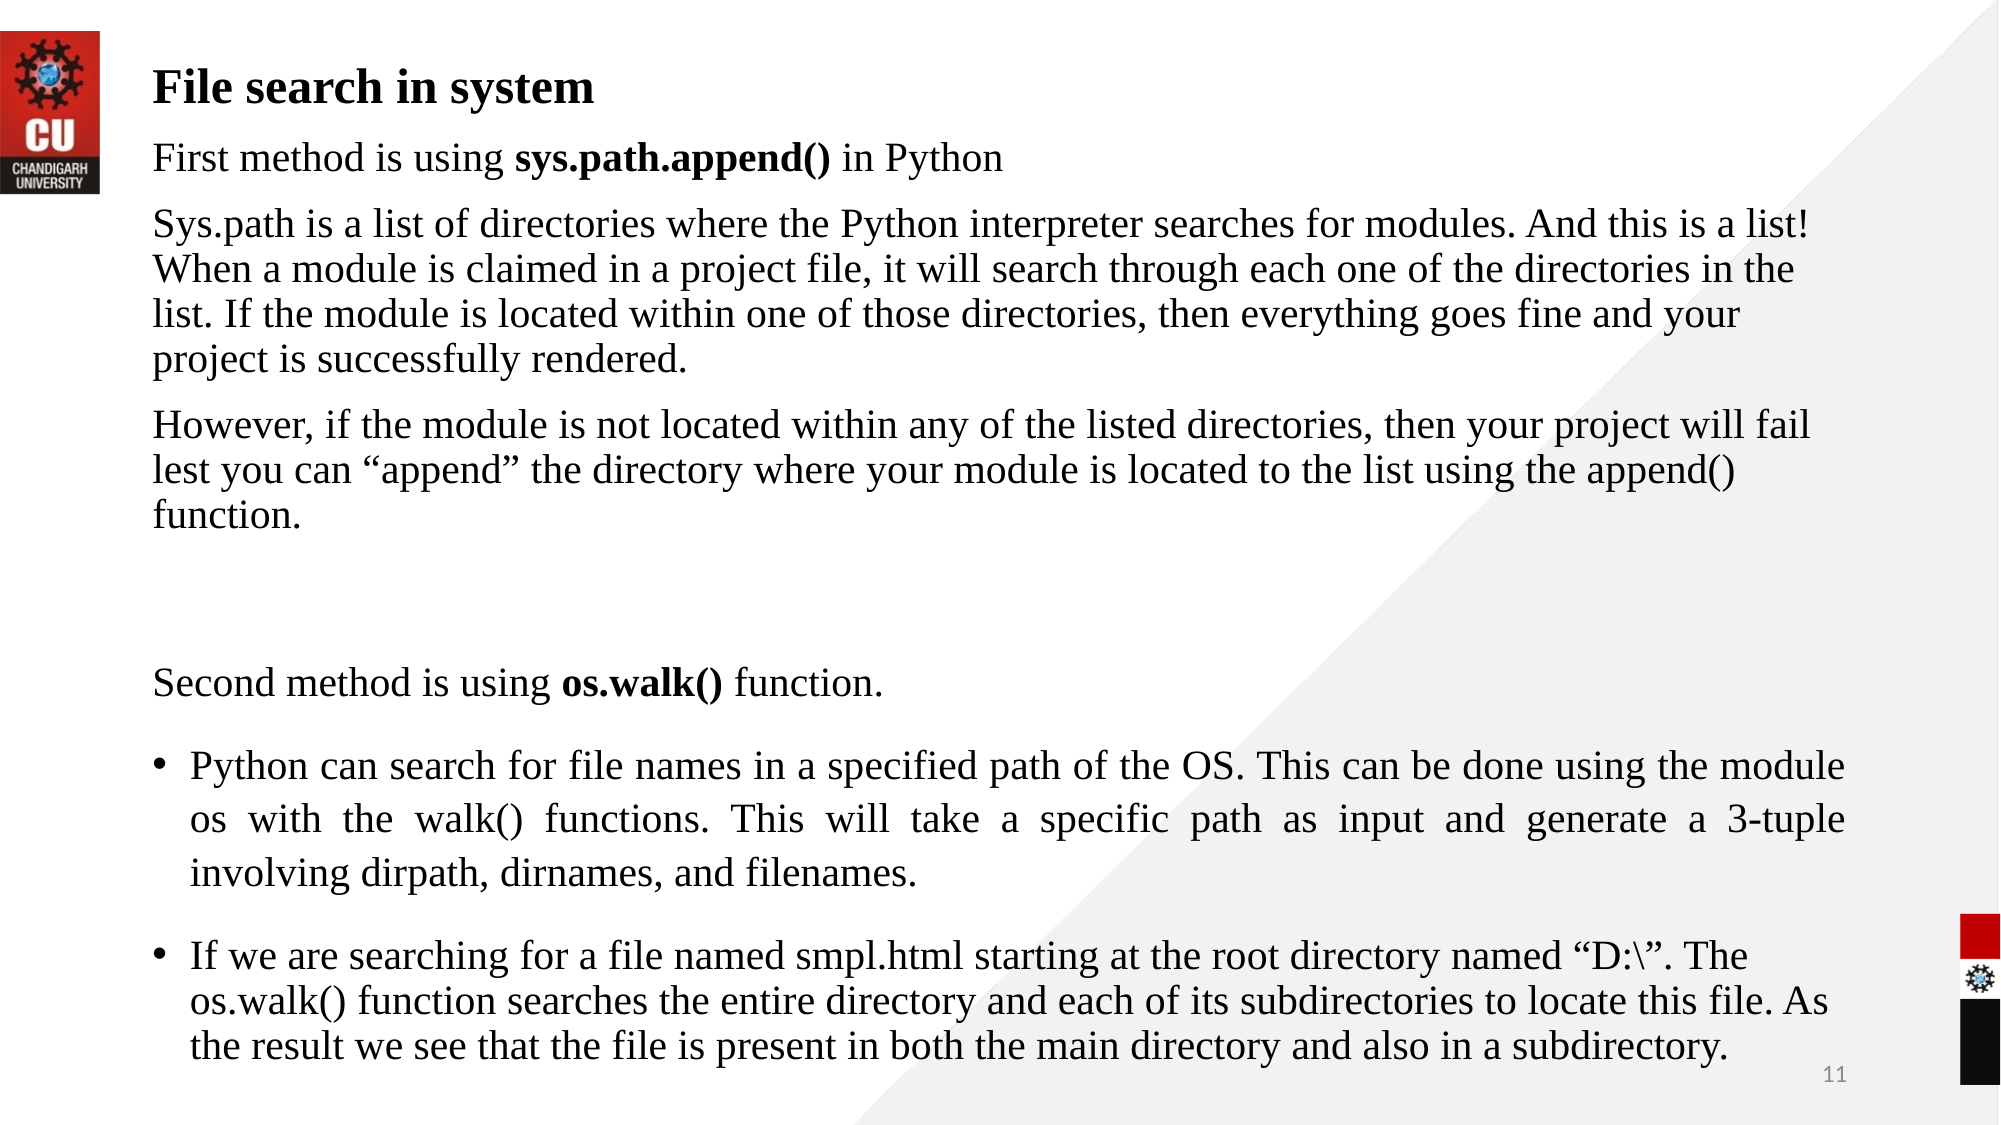

File search in system
First method is using sys.path.append() in Python
Sys.path is a list of directories where the Python interpreter searches for modules. And this is a list! When a module is claimed in a project file, it will search through each one of the directories in the list. If the module is located within one of those directories, then everything goes fine and your project is successfully rendered.
However, if the module is not located within any of the listed directories, then your project will fail lest you can “append” the directory where your module is located to the list using the append() function.

Second method is using os.walk() function.
Python can search for file names in a specified path of the OS. This can be done using the module os with the walk() functions. This will take a specific path as input and generate a 3-tuple involving dirpath, dirnames, and filenames.
If we are searching for a file named smpl.html starting at the root directory named “D:\”. The os.walk() function searches the entire directory and each of its subdirectories to locate this file. As the result we see that the file is present in both the main directory and also in a subdirectory.
11